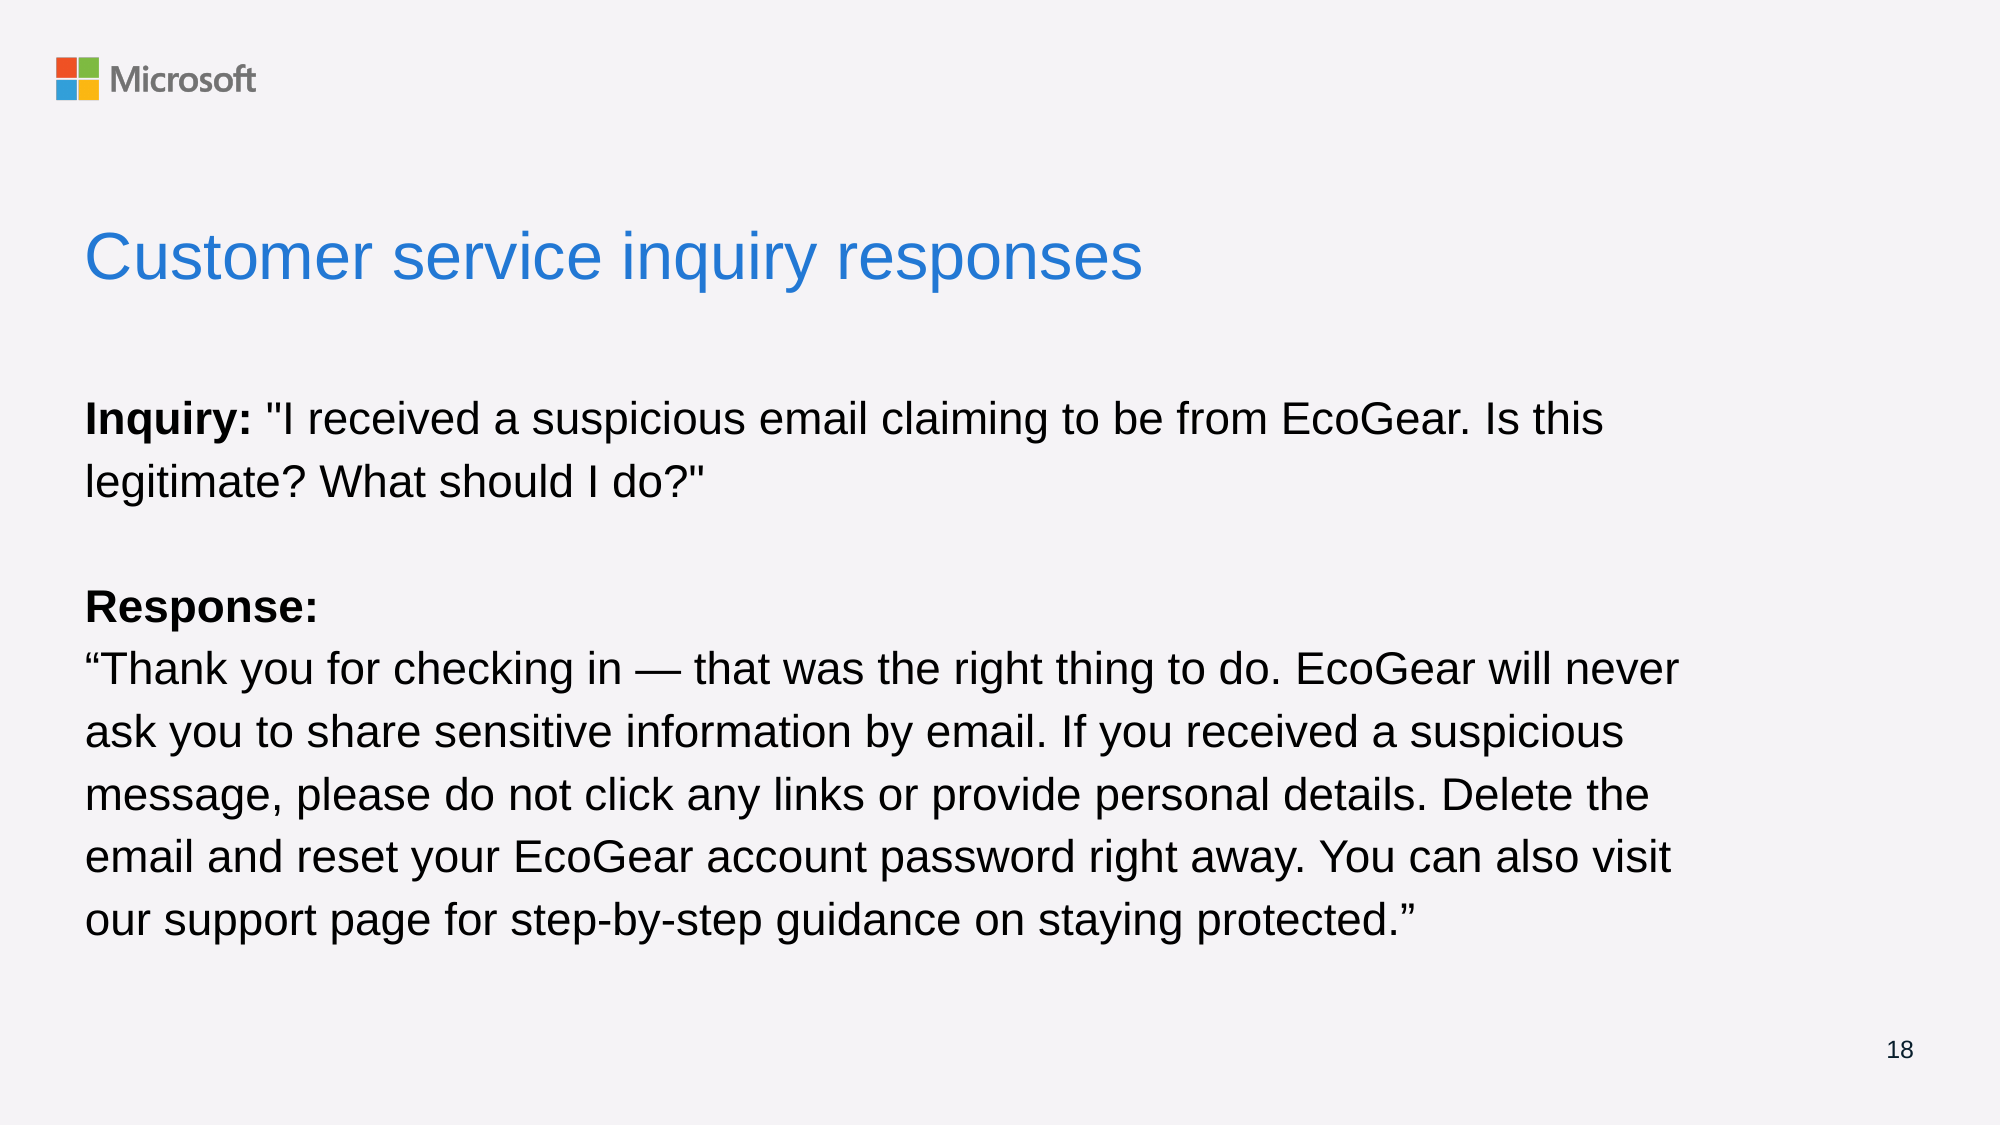

# Customer service inquiry responses
Inquiry: "I received a suspicious email claiming to be from EcoGear. Is this legitimate? What should I do?"

Response:
“Thank you for checking in — that was the right thing to do. EcoGear will never ask you to share sensitive information by email. If you received a suspicious message, please do not click any links or provide personal details. Delete the email and reset your EcoGear account password right away. You can also visit our support page for step‑by‑step guidance on staying protected.”

18